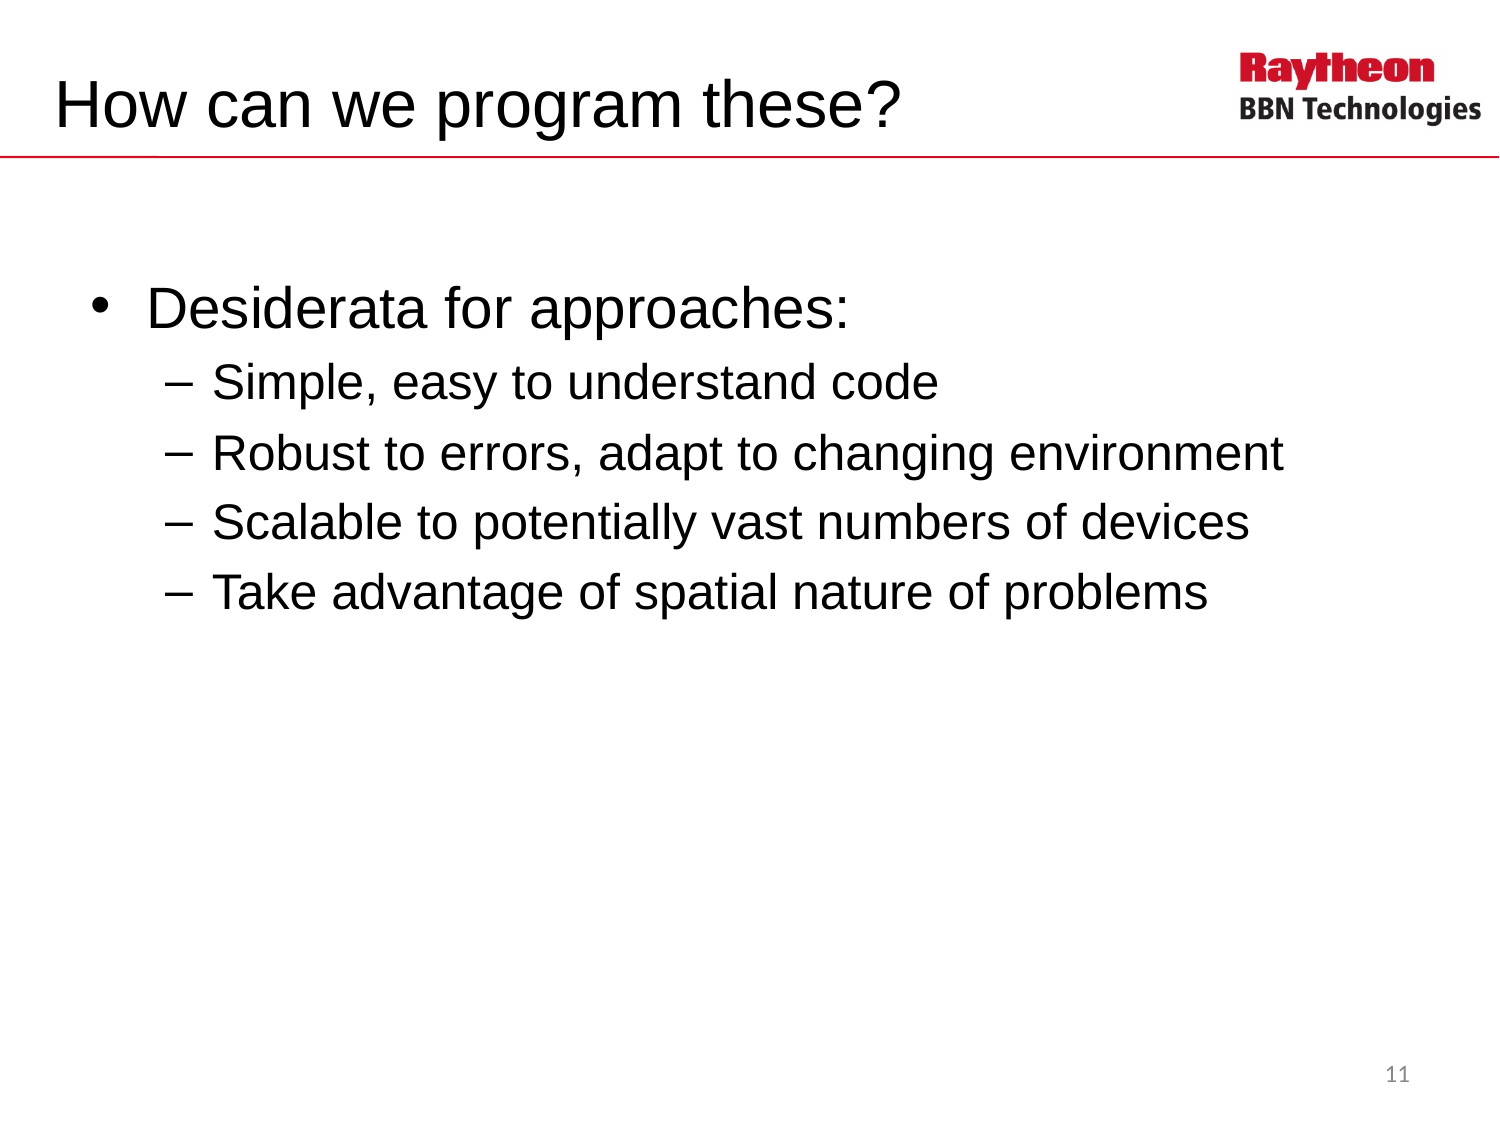

# How can we program these?
Desiderata for approaches:
Simple, easy to understand code
Robust to errors, adapt to changing environment
Scalable to potentially vast numbers of devices
Take advantage of spatial nature of problems

11